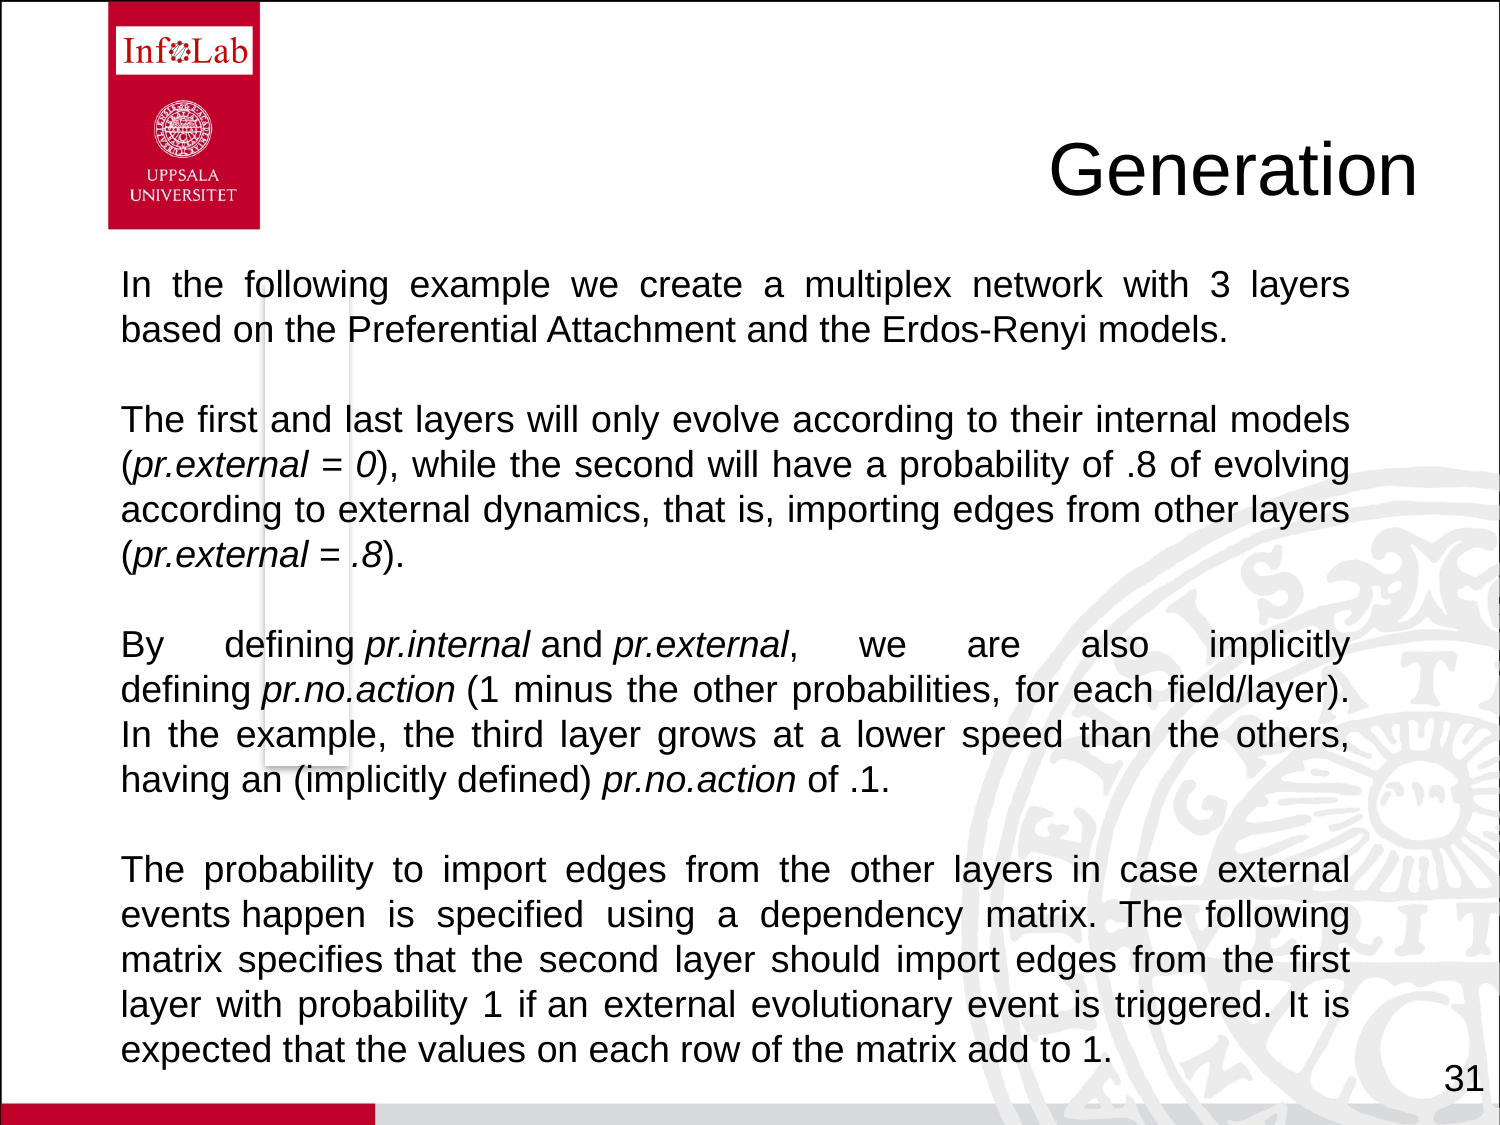

# Generation
In the following example we create a multiplex network with 3 layers based on the Preferential Attachment and the Erdos-Renyi models.

The first and last layers will only evolve according to their internal models (pr.external = 0), while the second will have a probability of .8 of evolving according to external dynamics, that is, importing edges from other layers (pr.external = .8).

By defining pr.internal and pr.external, we are also implicitly defining pr.no.action (1 minus the other probabilities, for each field/layer). In the example, the third layer grows at a lower speed than the others, having an (implicitly defined) pr.no.action of .1.

The probability to import edges from the other layers in case external events happen is specified using a dependency matrix. The following matrix specifies that the second layer should import edges from the first layer with probability 1 if an external evolutionary event is triggered. It is expected that the values on each row of the matrix add to 1.